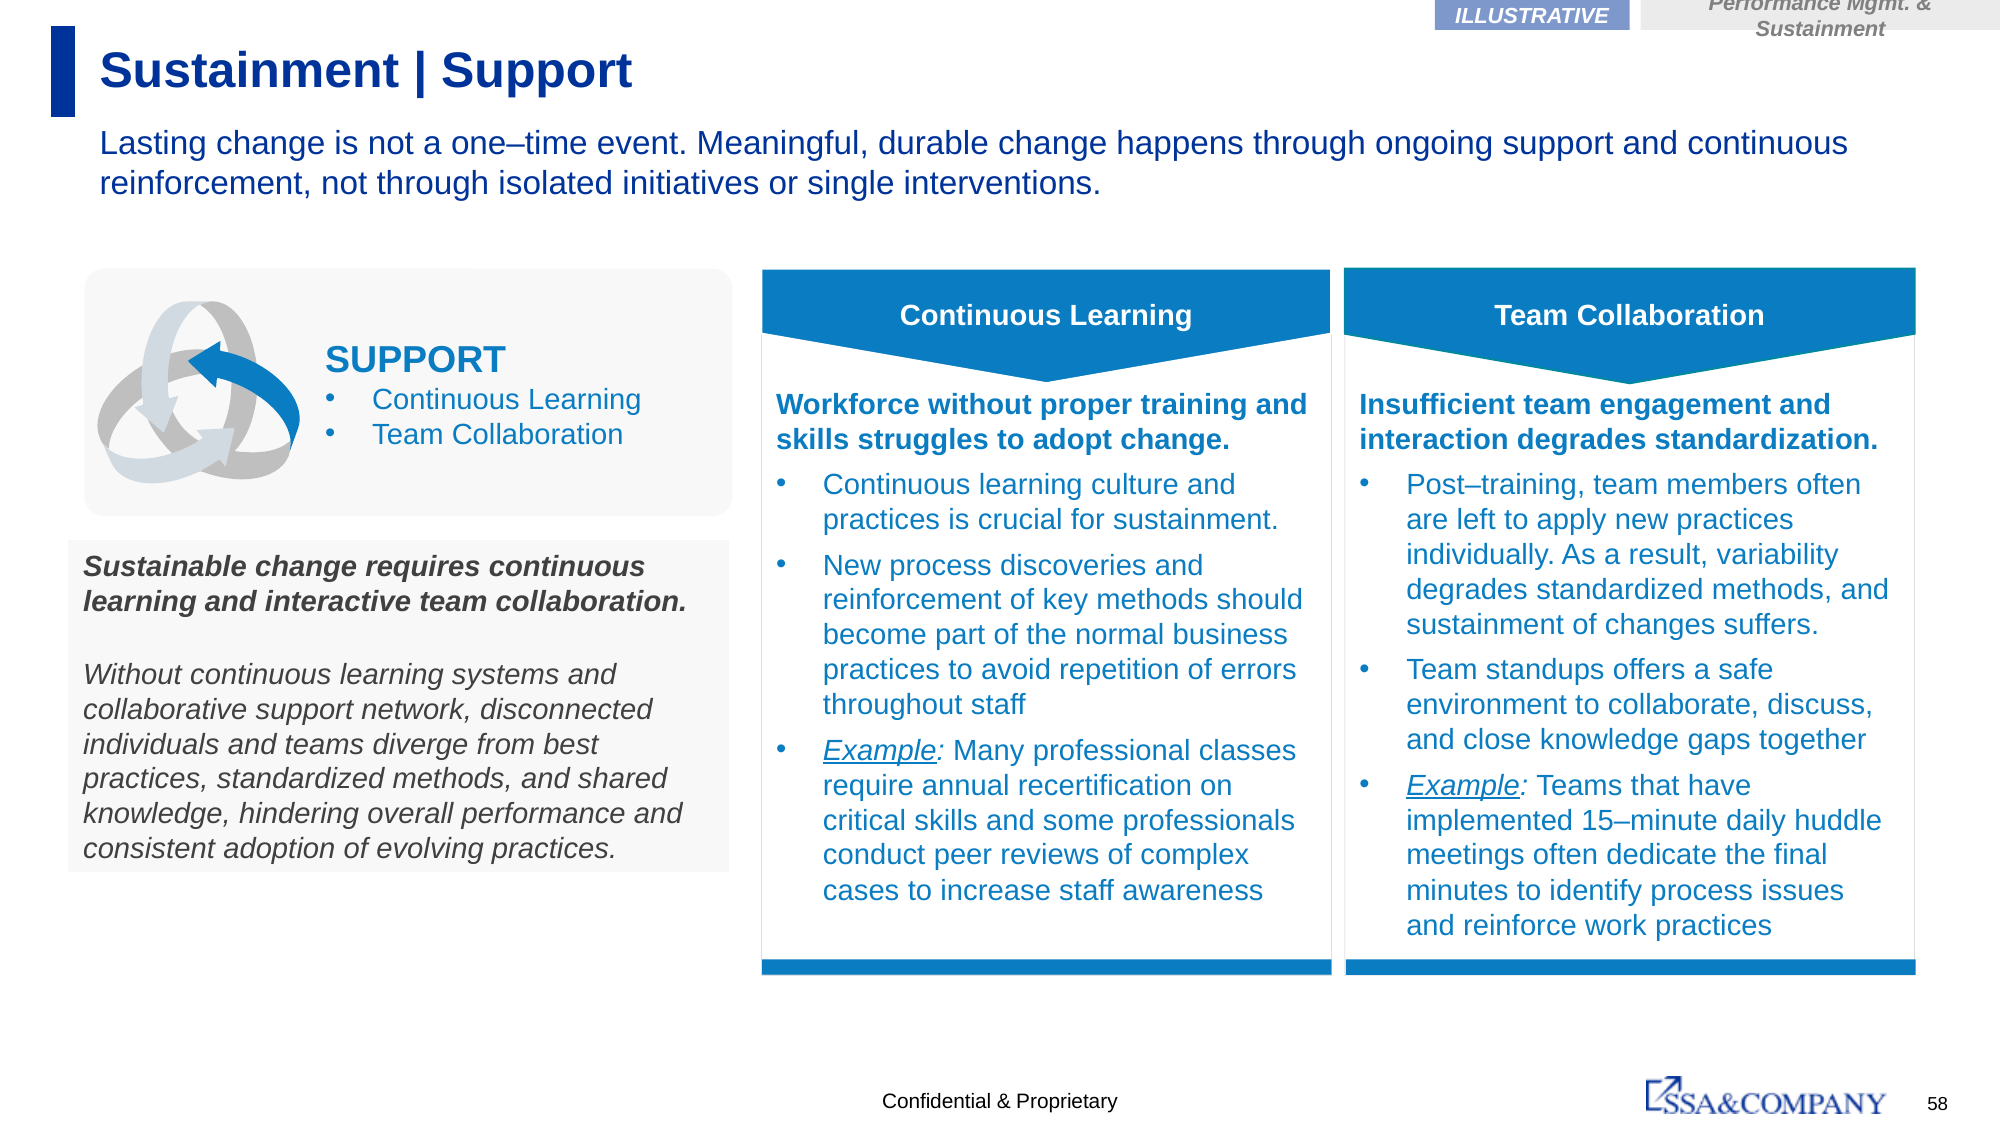

ILLUSTRATIVE
Performance Mgmt. & Sustainment
# Sustainment | Support
Lasting change is not a one–time event. Meaningful, durable change happens through ongoing support and continuous reinforcement, not through isolated initiatives or single interventions.

SUPPORT
Continuous Learning
Team Collaboration
Continuous Learning
Workforce without proper training and skills struggles to adopt change.
Continuous learning culture and practices is crucial for sustainment.
New process discoveries and reinforcement of key methods should become part of the normal business practices to avoid repetition of errors throughout staff
Example: Many professional classes require annual recertification on critical skills and some professionals conduct peer reviews of complex cases to increase staff awareness

Team Collaboration
Insufficient team engagement and interaction degrades standardization.
Post–training, team members often are left to apply new practices individually. As a result, variability degrades standardized methods, and sustainment of changes suffers.
Team standups offers a safe environment to collaborate, discuss, and close knowledge gaps together
Example: Teams that have implemented 15–minute daily huddle meetings often dedicate the final minutes to identify process issues and reinforce work practices

Sustainable change requires continuous learning and interactive team collaboration.
Without continuous learning systems and collaborative support network, disconnected individuals and teams diverge from best practices, standardized methods, and shared knowledge, hindering overall performance and consistent adoption of evolving practices.
Confidential & Proprietary